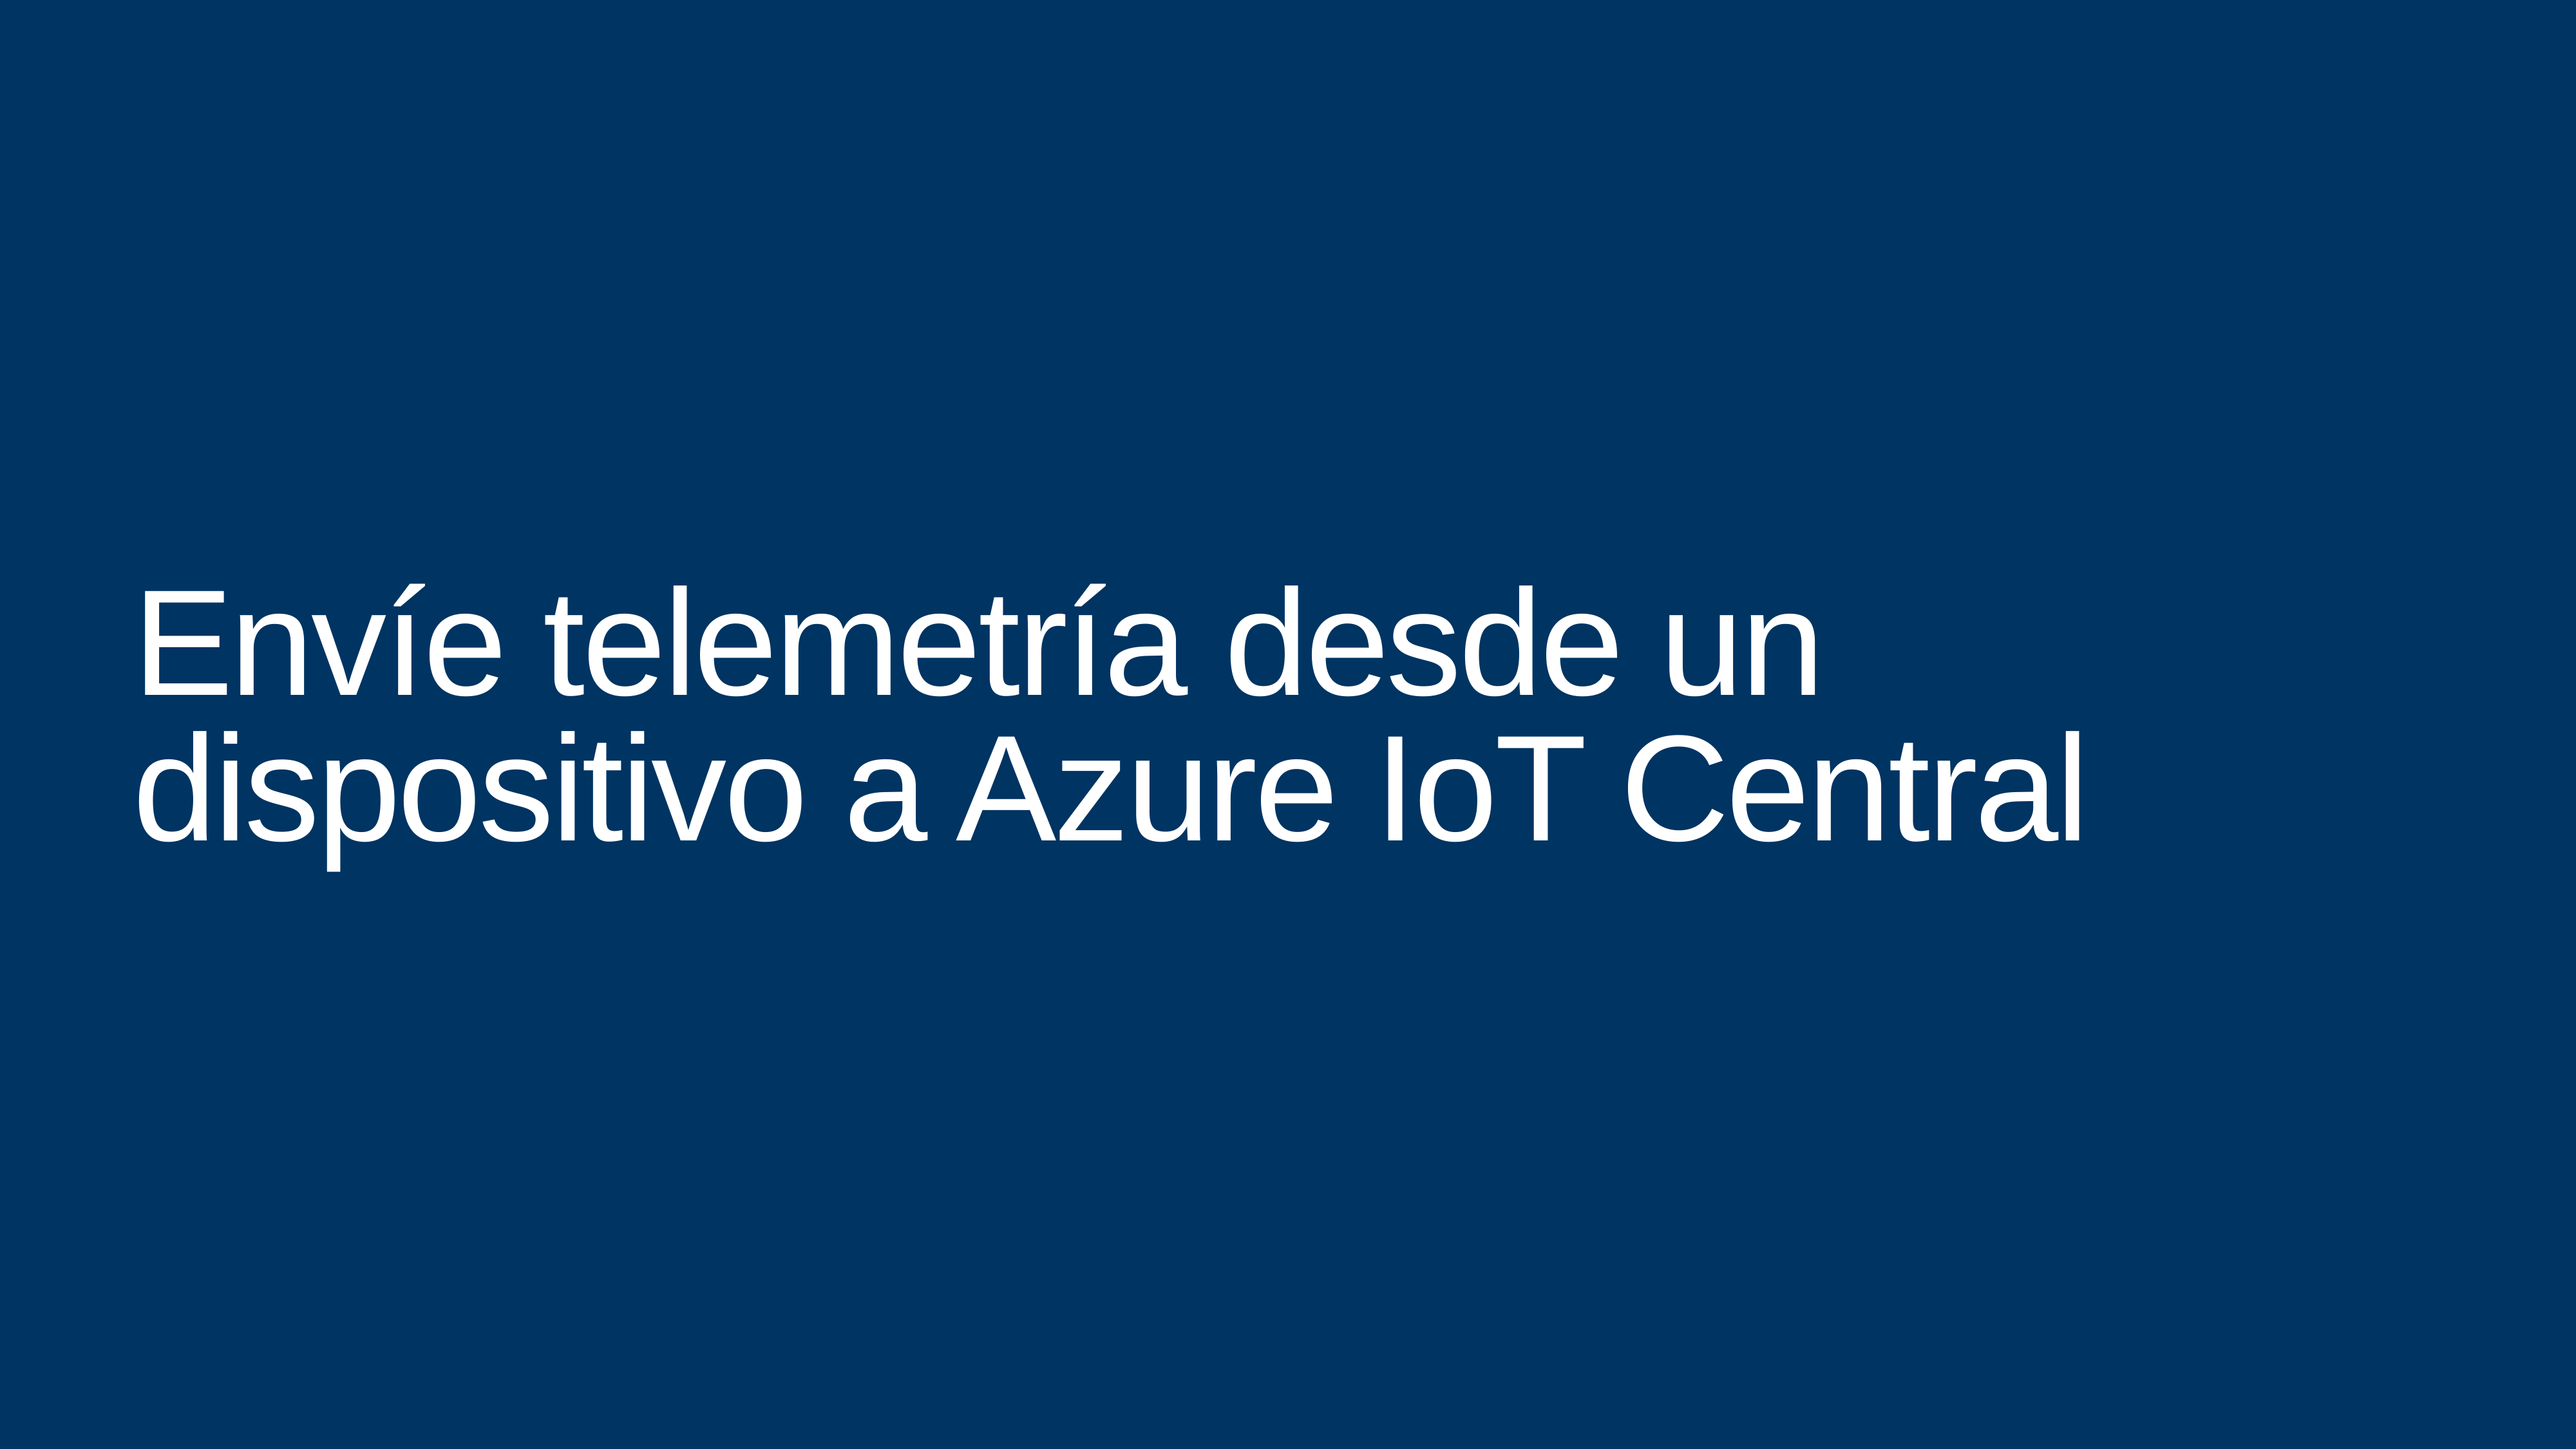

# Envíe telemetría desde un dispositivo a Azure IoT Central